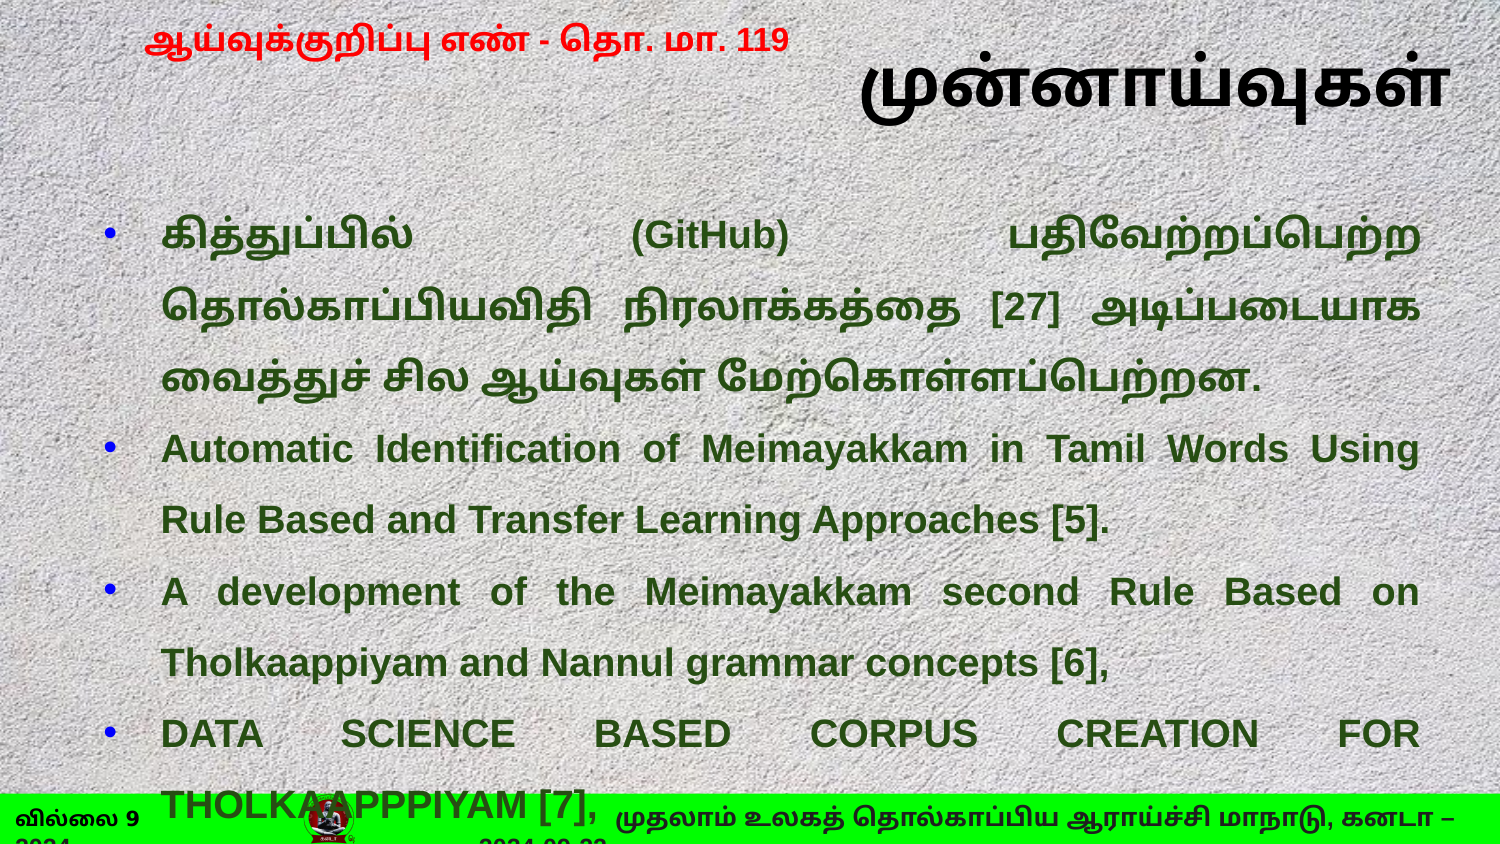

# முன்னாய்வுகள்
கித்துப்பில் (GitHub) பதிவேற்றப்பெற்ற தொல்காப்பியவிதி நிரலாக்கத்தை [27] அடிப்படையாக வைத்துச் சில ஆய்வுகள் மேற்கொள்ளப்பெற்றன.
Automatic Identification of Meimayakkam in Tamil Words Using Rule Based and Transfer Learning Approaches [5].
A development of the Meimayakkam second Rule Based on Tholkaappiyam and Nannul grammar concepts [6],
DATA SCIENCE BASED CORPUS CREATION FOR THOLKAAPPPIYAM [7],
App Development for Tholkaappiya Meymayakkam First rule problem solve [8].